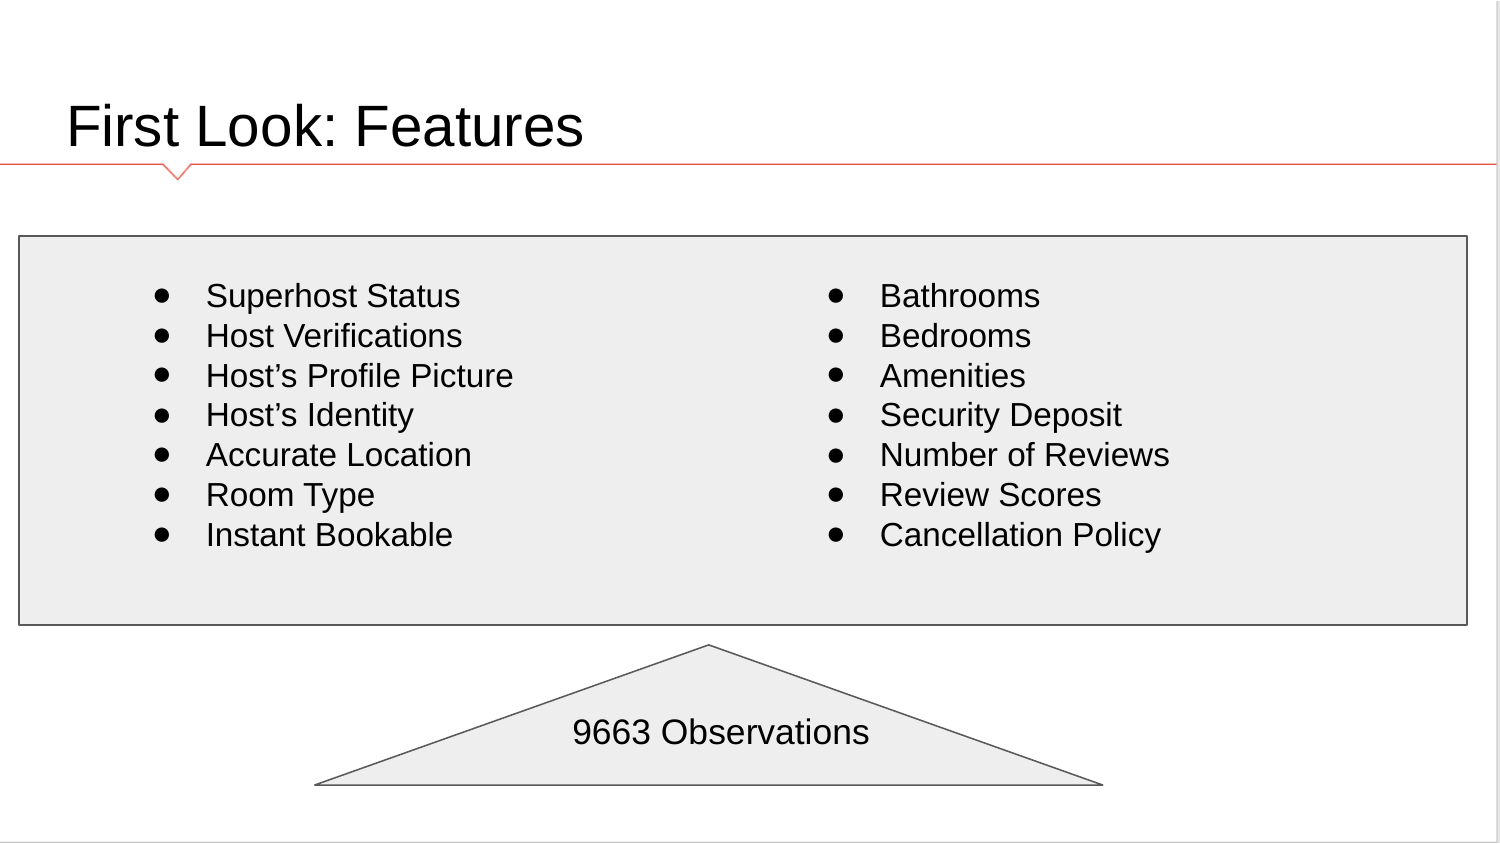

# First Look: Features

Bathrooms
Bedrooms
Amenities
Security Deposit
Number of Reviews
Review Scores
Cancellation Policy
Superhost Status
Host Verifications
Host’s Profile Picture
Host’s Identity
Accurate Location
Room Type
Instant Bookable

            9663 Observations